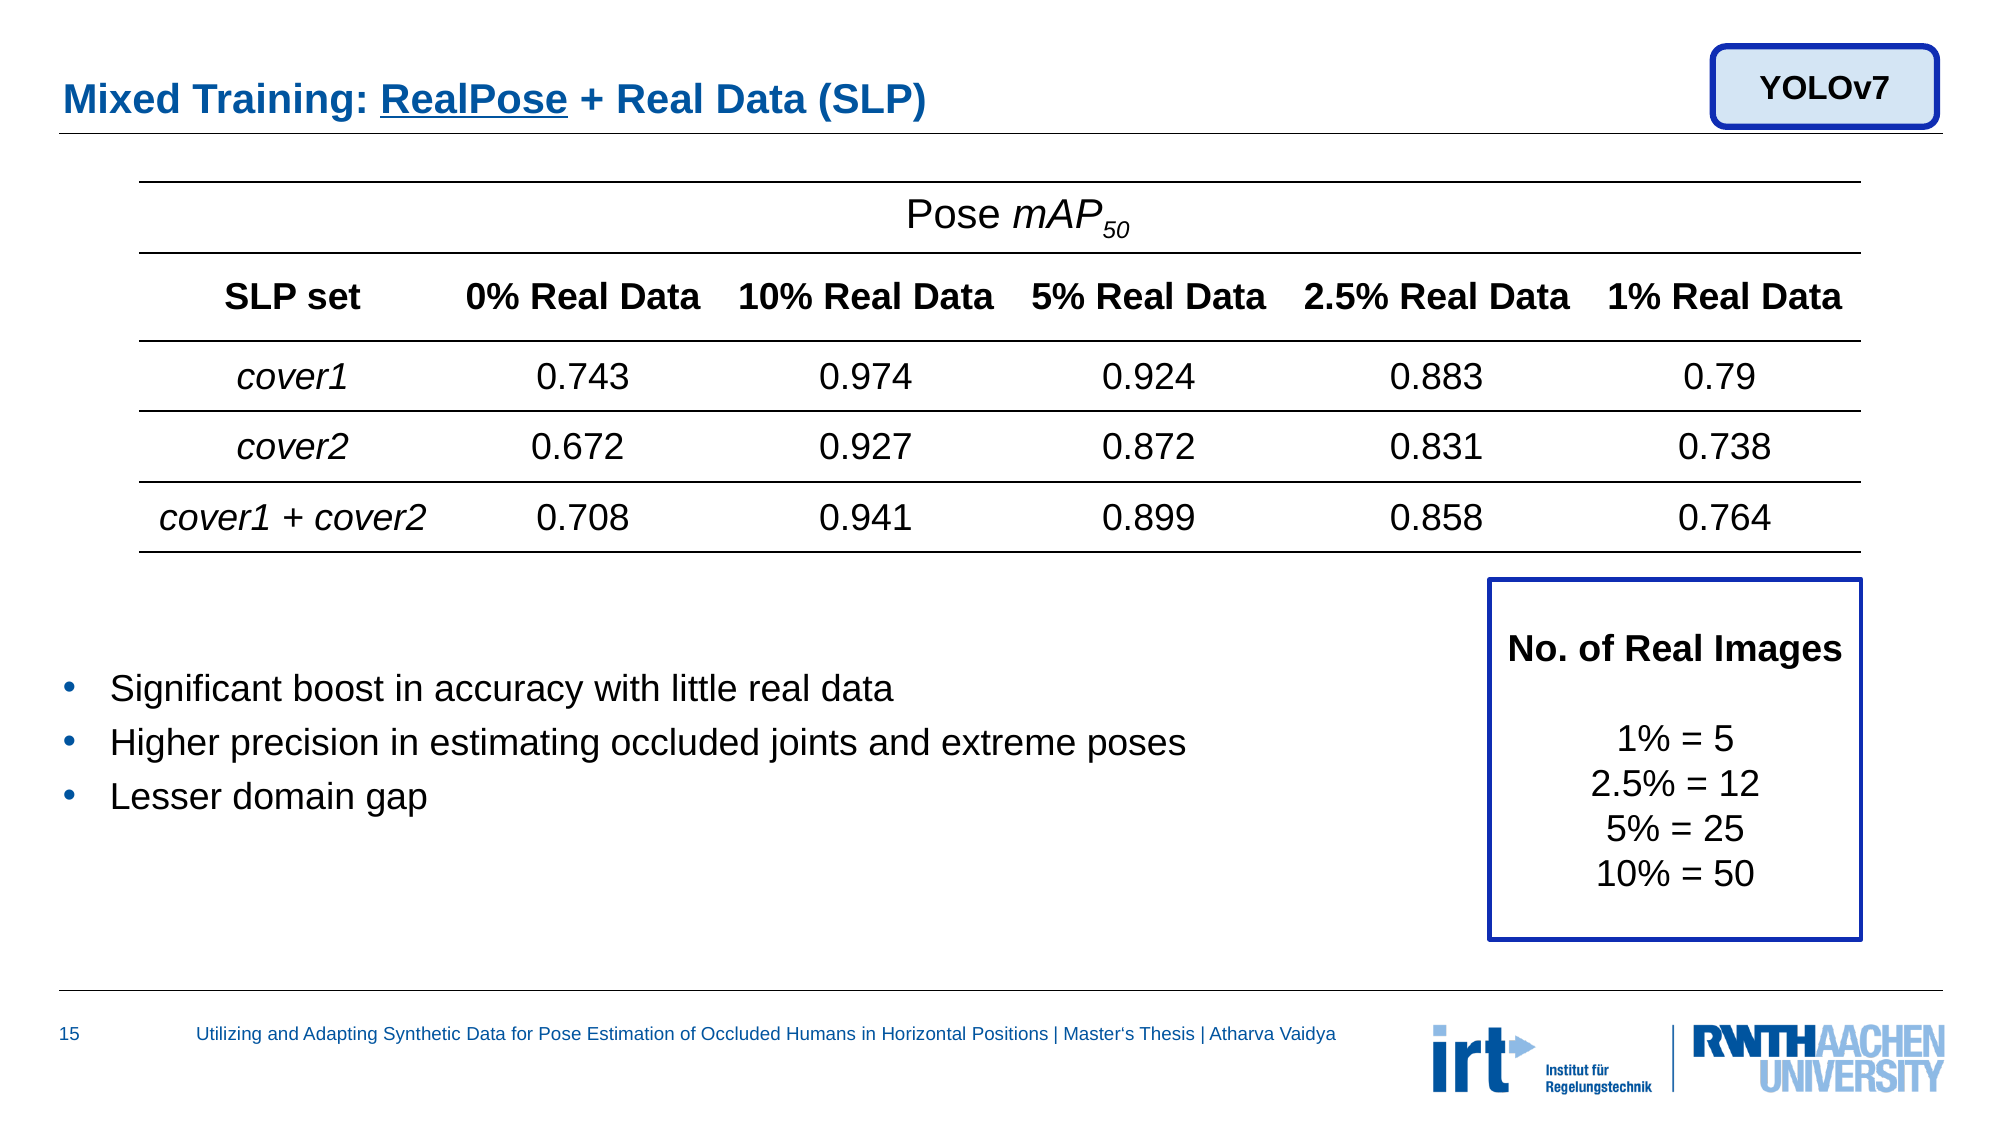

# Mixed Training: RealPose + Real Data (SLP)
YOLOv7
|  | Pose mAP50 |  |  | RandPose |  |
| --- | --- | --- | --- | --- | --- |
| SLP set | 0% Real Data | 10% Real Data | 5% Real Data | 2.5% Real Data | 1% Real Data |
| cover1 | 0.743 | 0.974 | 0.924 | 0.883 | 0.79 |
| cover2 | 0.672 | 0.927 | 0.872 | 0.831 | 0.738 |
| cover1 + cover2 | 0.708 | 0.941 | 0.899 | 0.858 | 0.764 |

No. of Real Images
1% = 5
2.5% = 12
5% = 25
10% = 50

Significant boost in accuracy with little real data
Higher precision in estimating occluded joints and extreme poses
Lesser domain gap